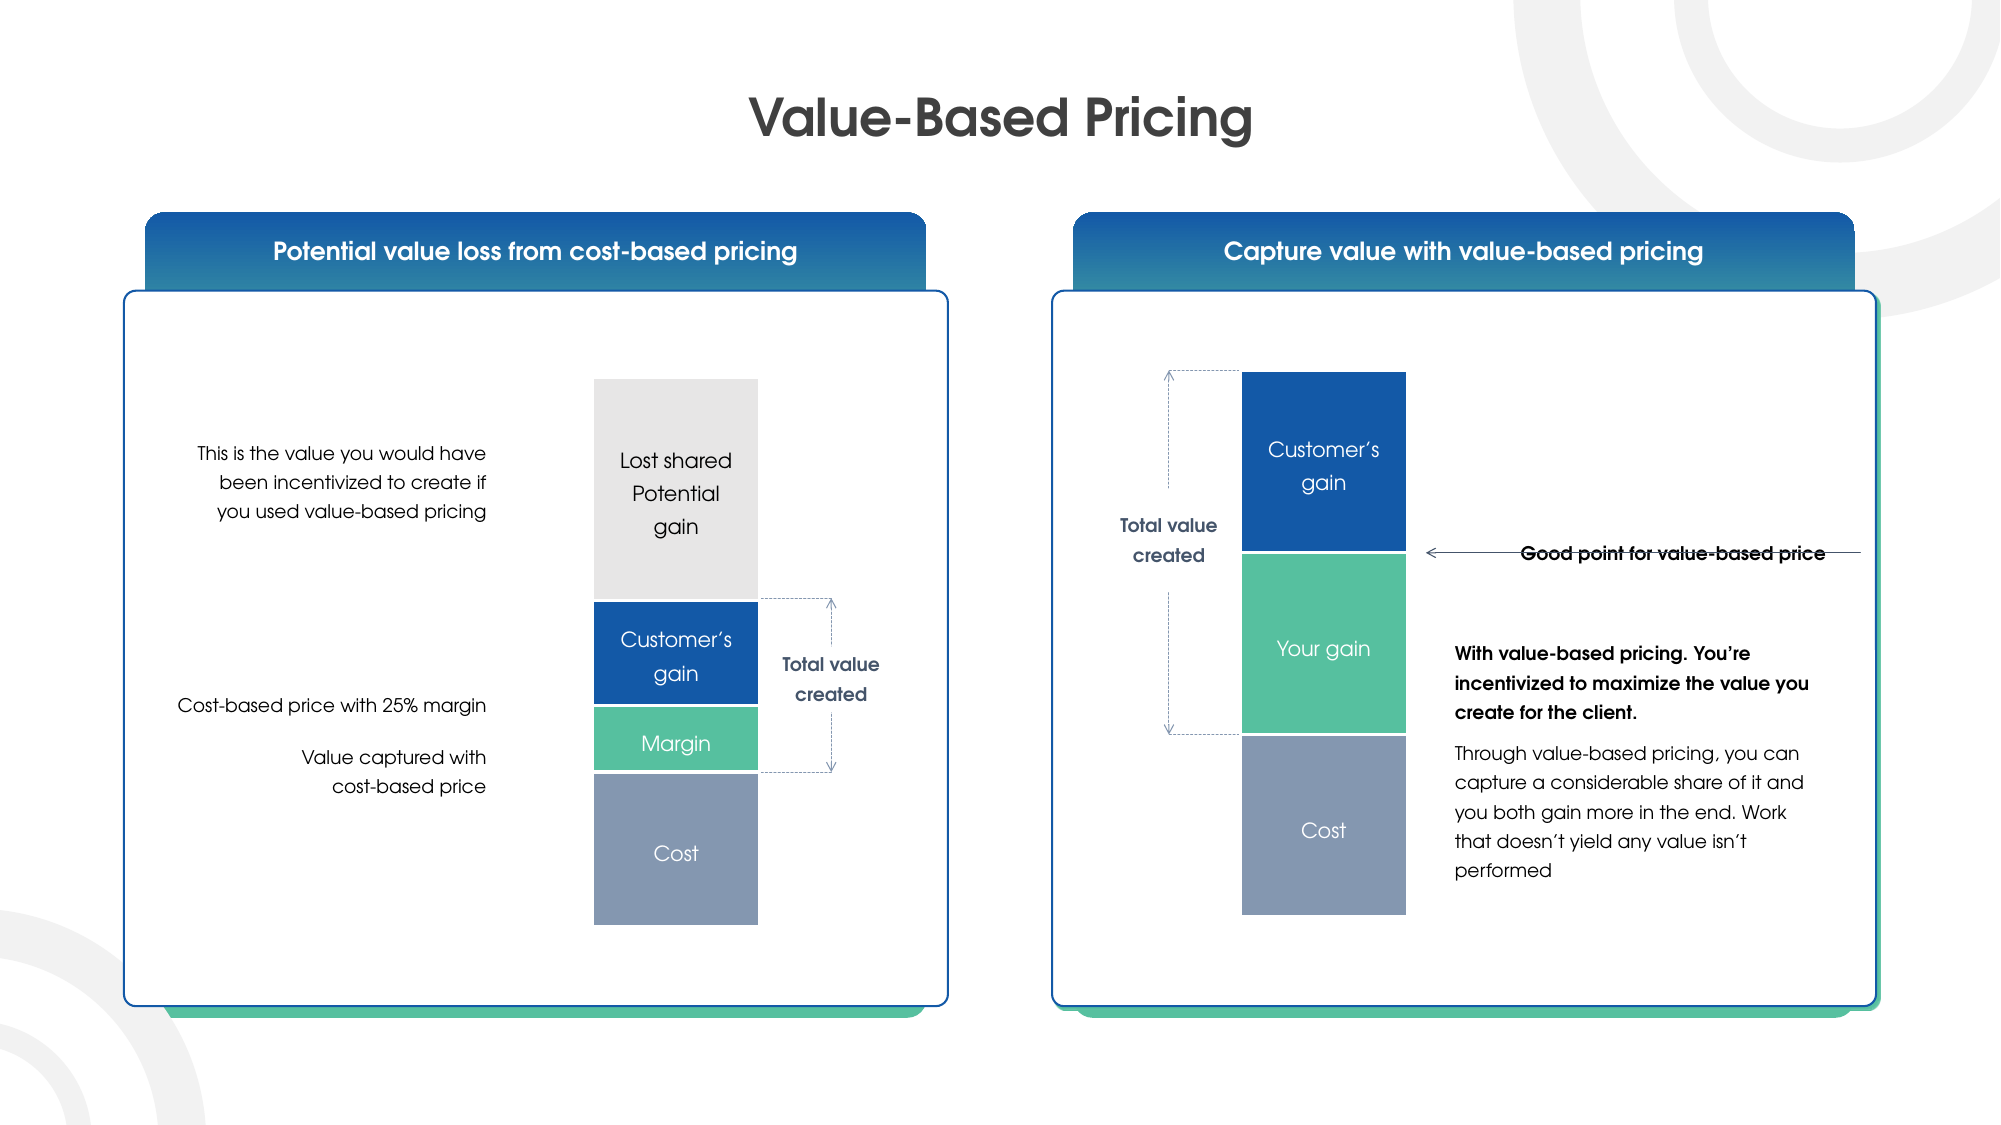

Value-Based Pricing

Potential value loss from cost-based pricing

Capture value with value-based pricing

Total value
created
Customer’s gain
Lost shared
Potential gain
This is the value you would have been incentivized to create if you used value-based pricing
Good point for value-based price
Your gain
Total value
created
Customer’s gain
With value-based pricing. You’re incentivized to maximize the value you create for the client.
Through value-based pricing, you can capture a considerable share of it and you both gain more in the end. Work that doesn’t yield any value isn’t performed
Cost-based price with 25% margin
Margin
Cost
Value captured with cost-based price
Cost